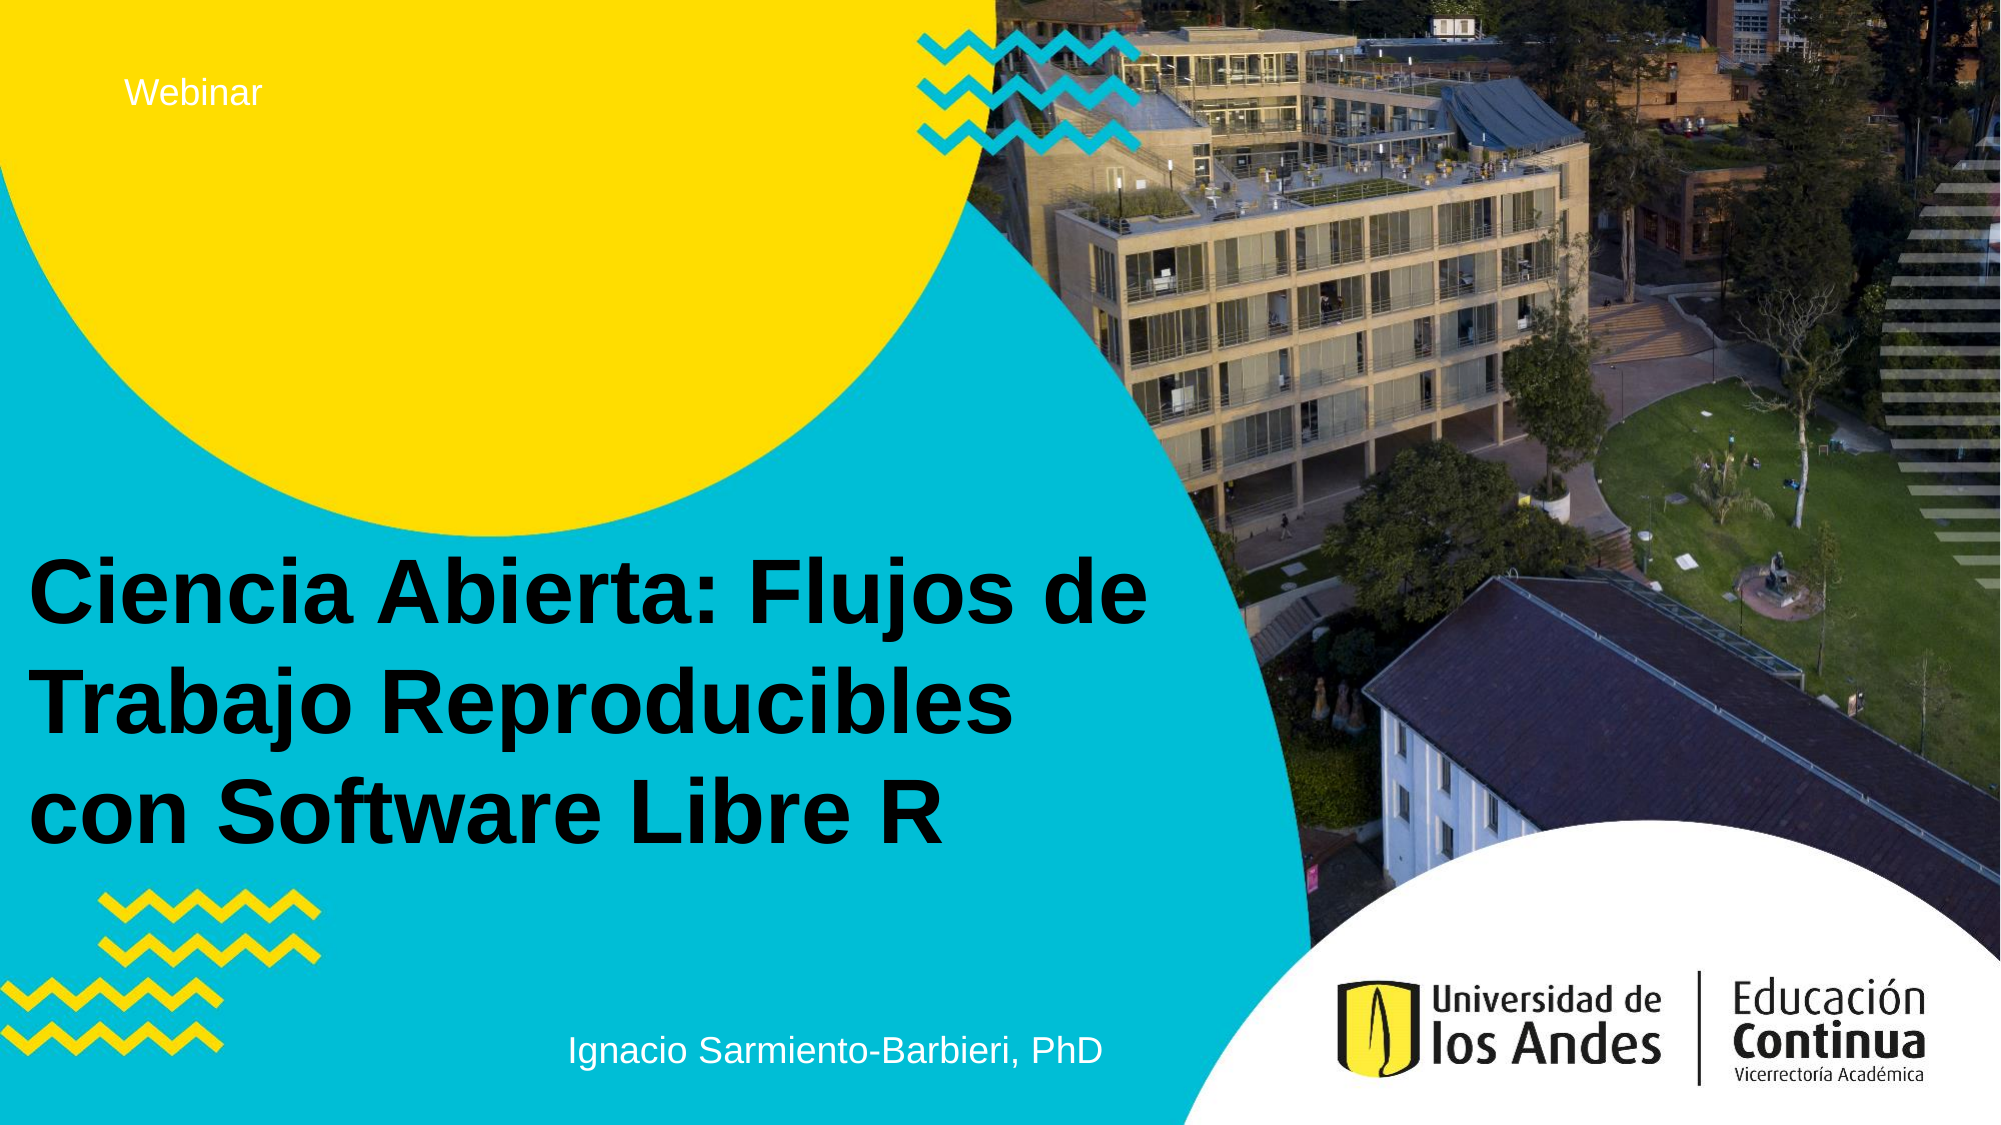

Webinar
Ciencia Abierta: Flujos de Trabajo Reproducibles con Software Libre R
Ignacio Sarmiento-Barbieri, PhD